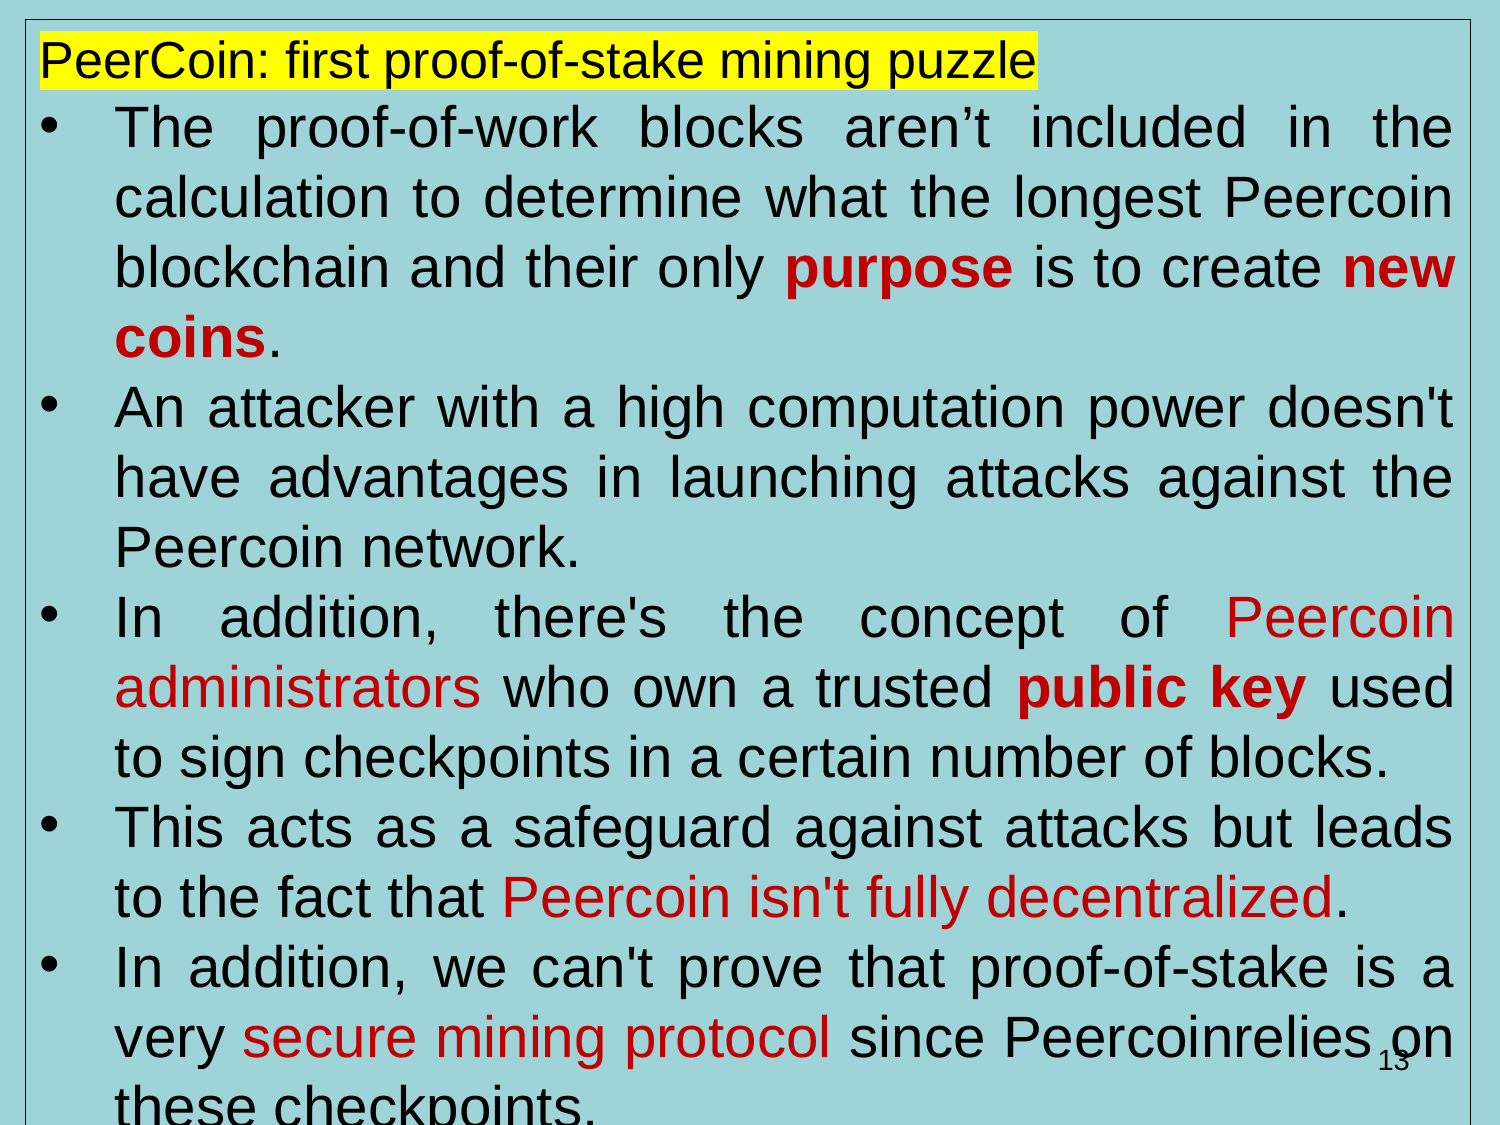

PeerCoin: first proof-of-stake mining puzzle
The proof-of-work blocks aren’t included in the calculation to determine what the longest Peercoin blockchain and their only purpose is to create new coins.
An attacker with a high computation power doesn't have advantages in launching attacks against the Peercoin network.
In addition, there's the concept of Peercoin administrators who own a trusted public key used to sign checkpoints in a certain number of blocks.
This acts as a safeguard against attacks but leads to the fact that Peercoin isn't fully decentralized.
In addition, we can't prove that proof-of-stake is a very secure mining protocol since Peercoinrelies on these checkpoints.
13